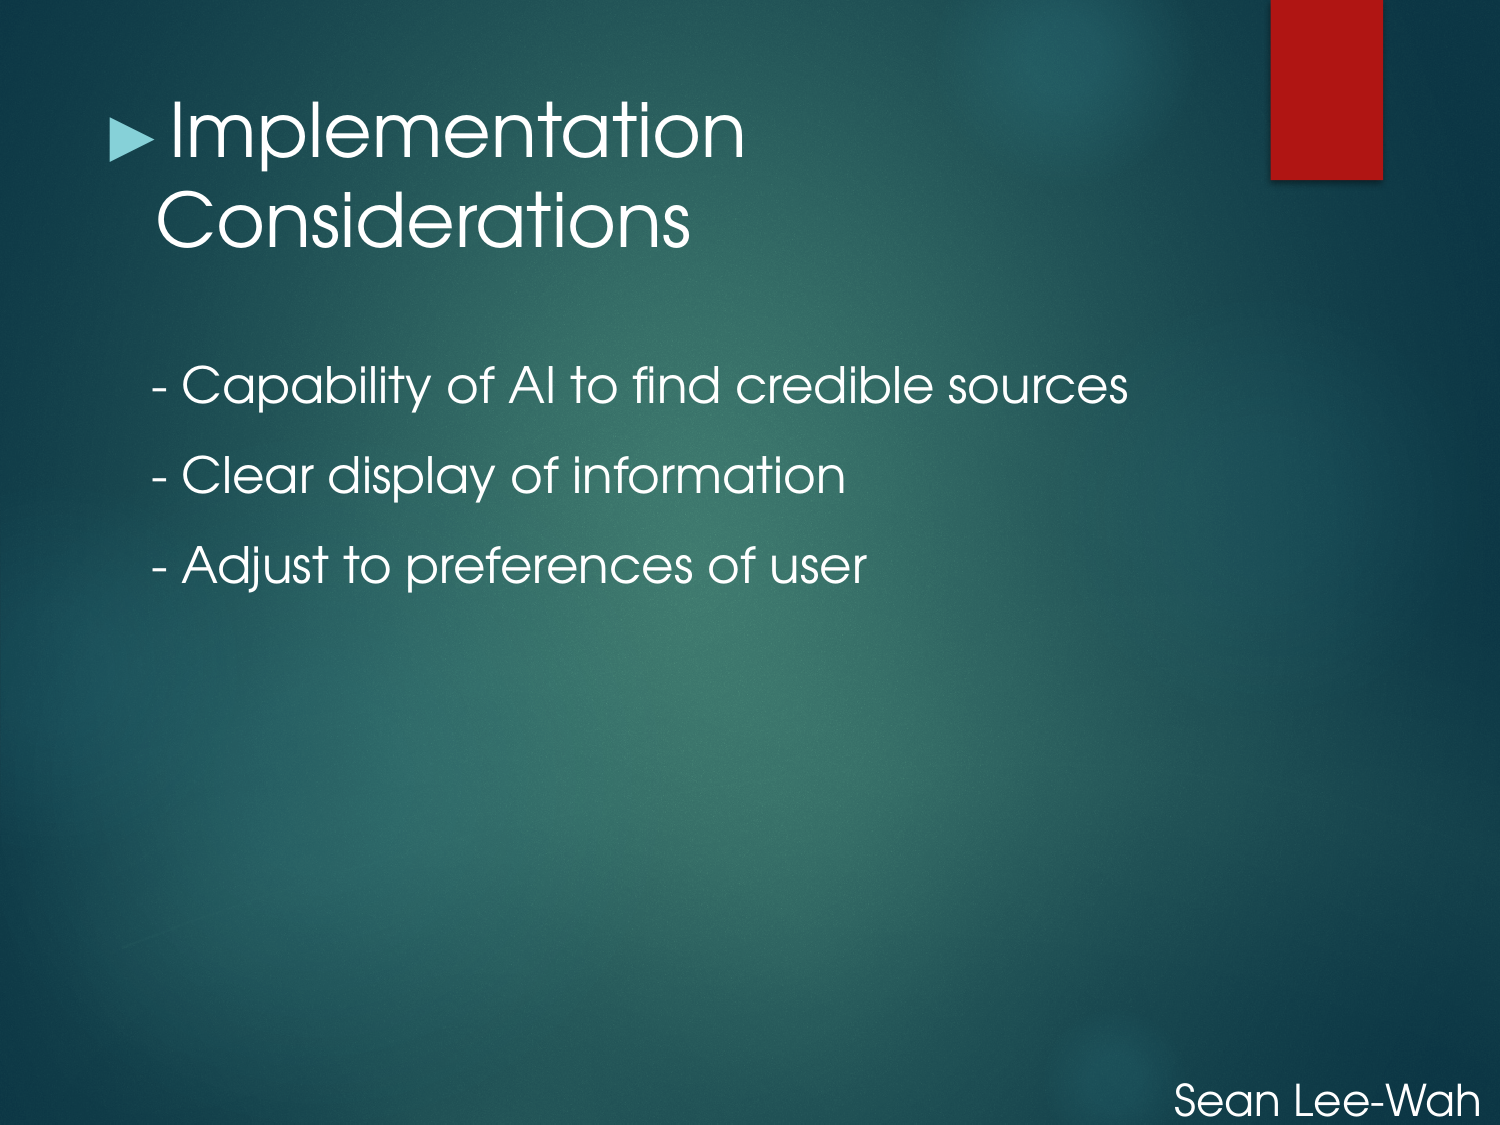

# Implementation Considerations
- Capability of AI to find credible sources
- Clear display of information
- Adjust to preferences of user

Sean Lee-Wah